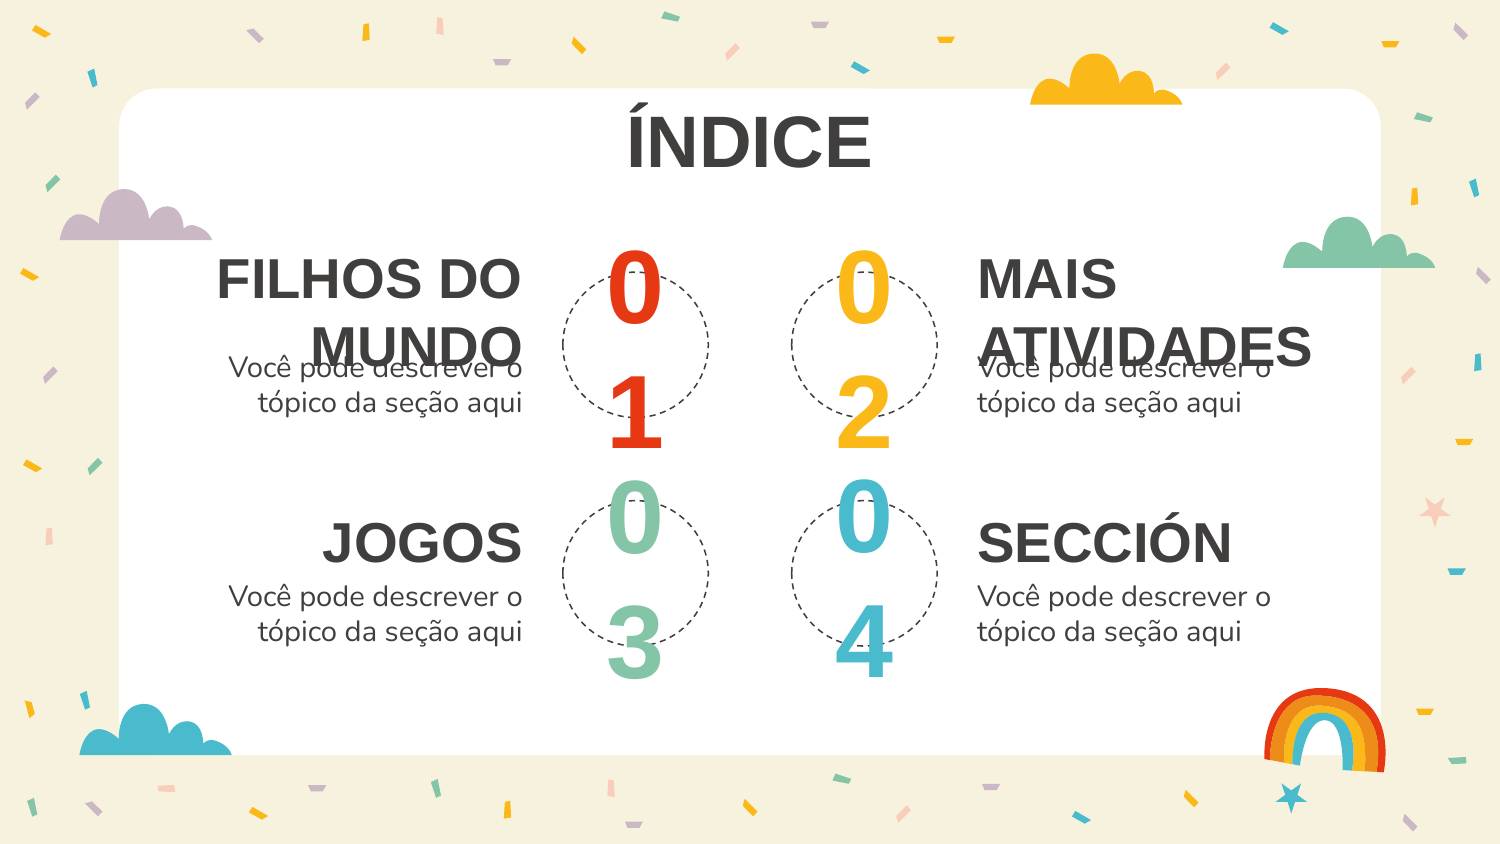

ÍNDICE
# FILHOS DO MUNDO
MAIS ATIVIDADES

01
02
Você pode descrever o tópico da seção aqui
Você pode descrever o tópico da seção aqui
JOGOS
SECCIÓN

04
03
Você pode descrever o tópico da seção aqui
Você pode descrever o tópico da seção aqui